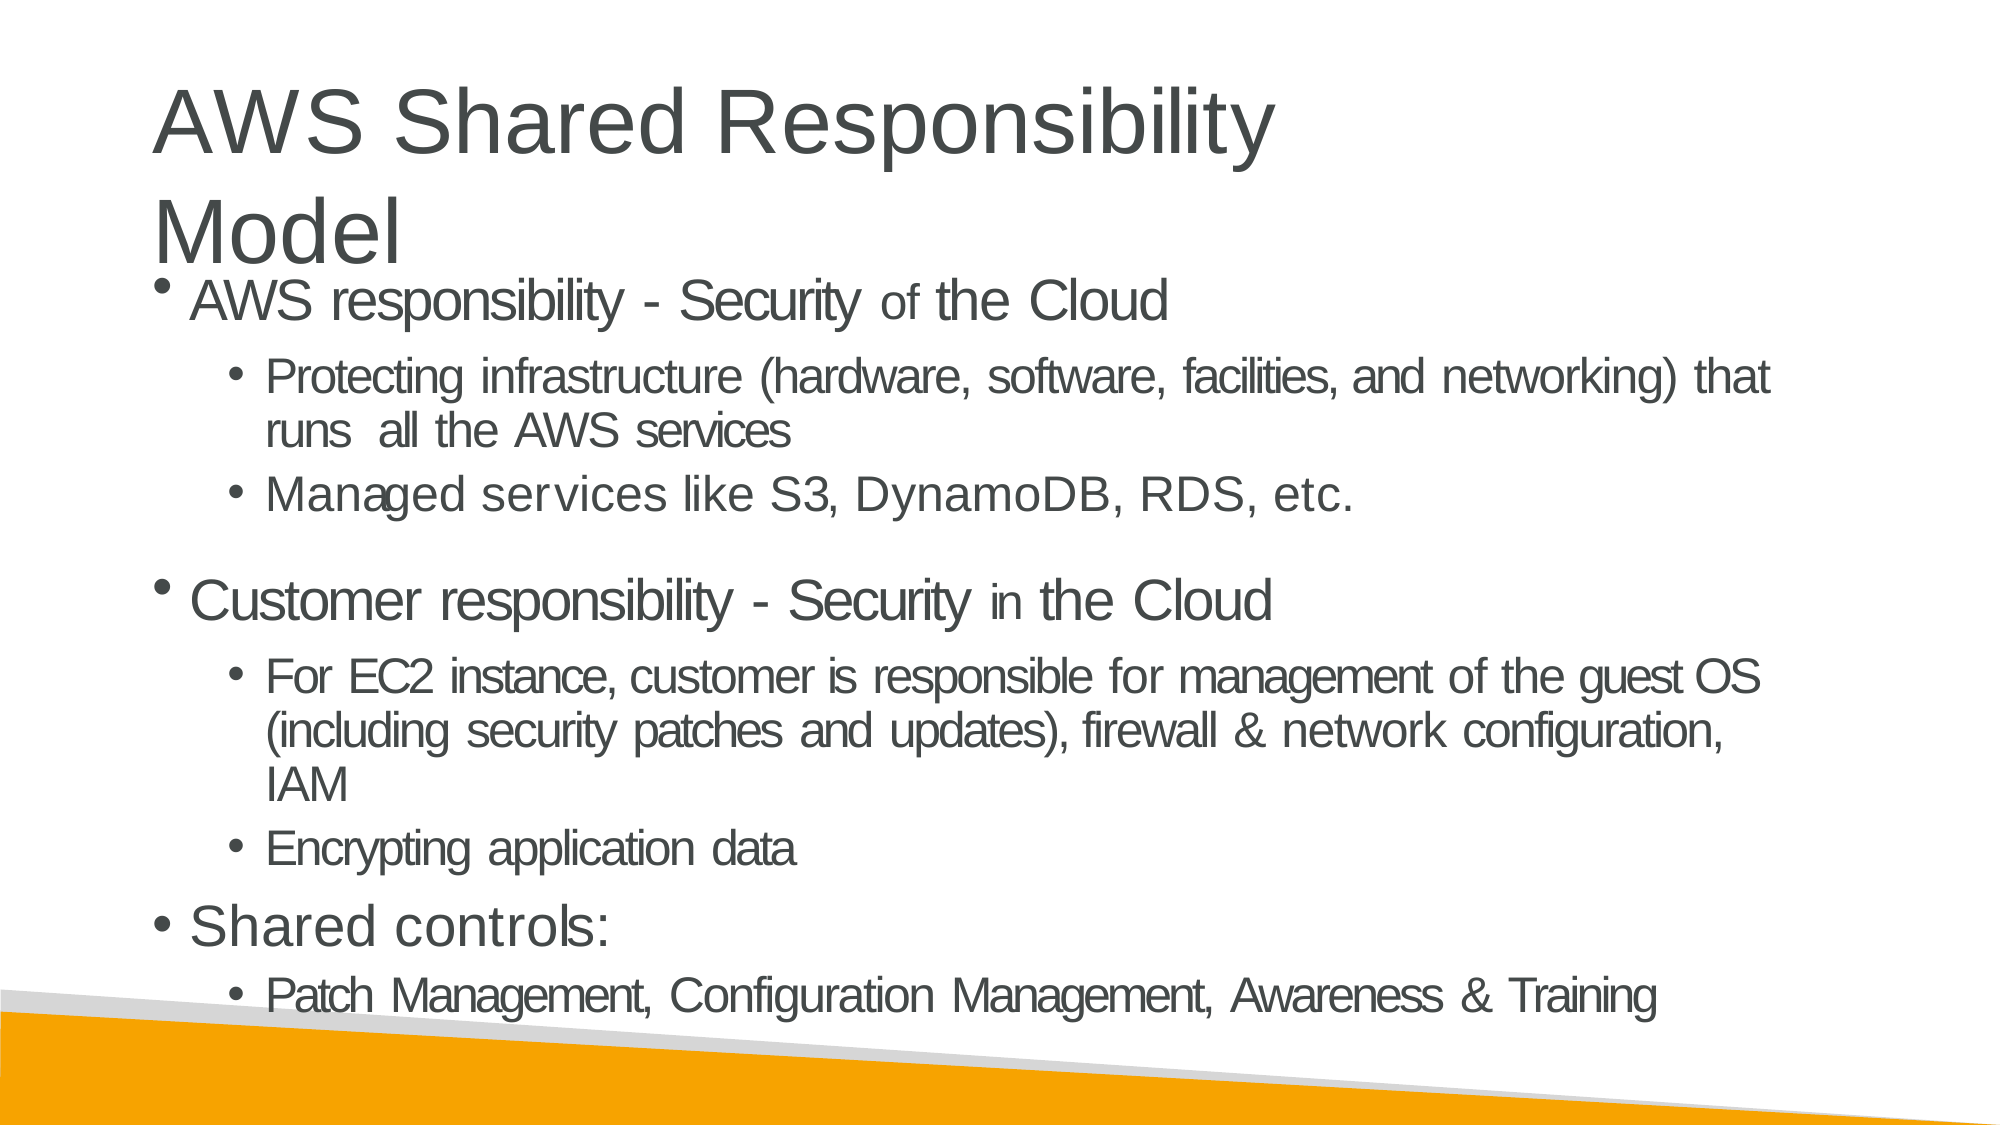

# AWS Shared Responsibility Model
AWS responsibility - Security of the Cloud
Protecting infrastructure (hardware, software, facilities, and networking) that runs  all the AWS services
Managed services like S3, DynamoDB, RDS, etc.
Customer responsibility - Security in the Cloud
For EC2 instance, customer is responsible for management of the guest OS  (including security patches and updates), firewall & network configuration, IAM
Encrypting application data
Shared controls:
Patch Management, Configuration Management, Awareness & Training